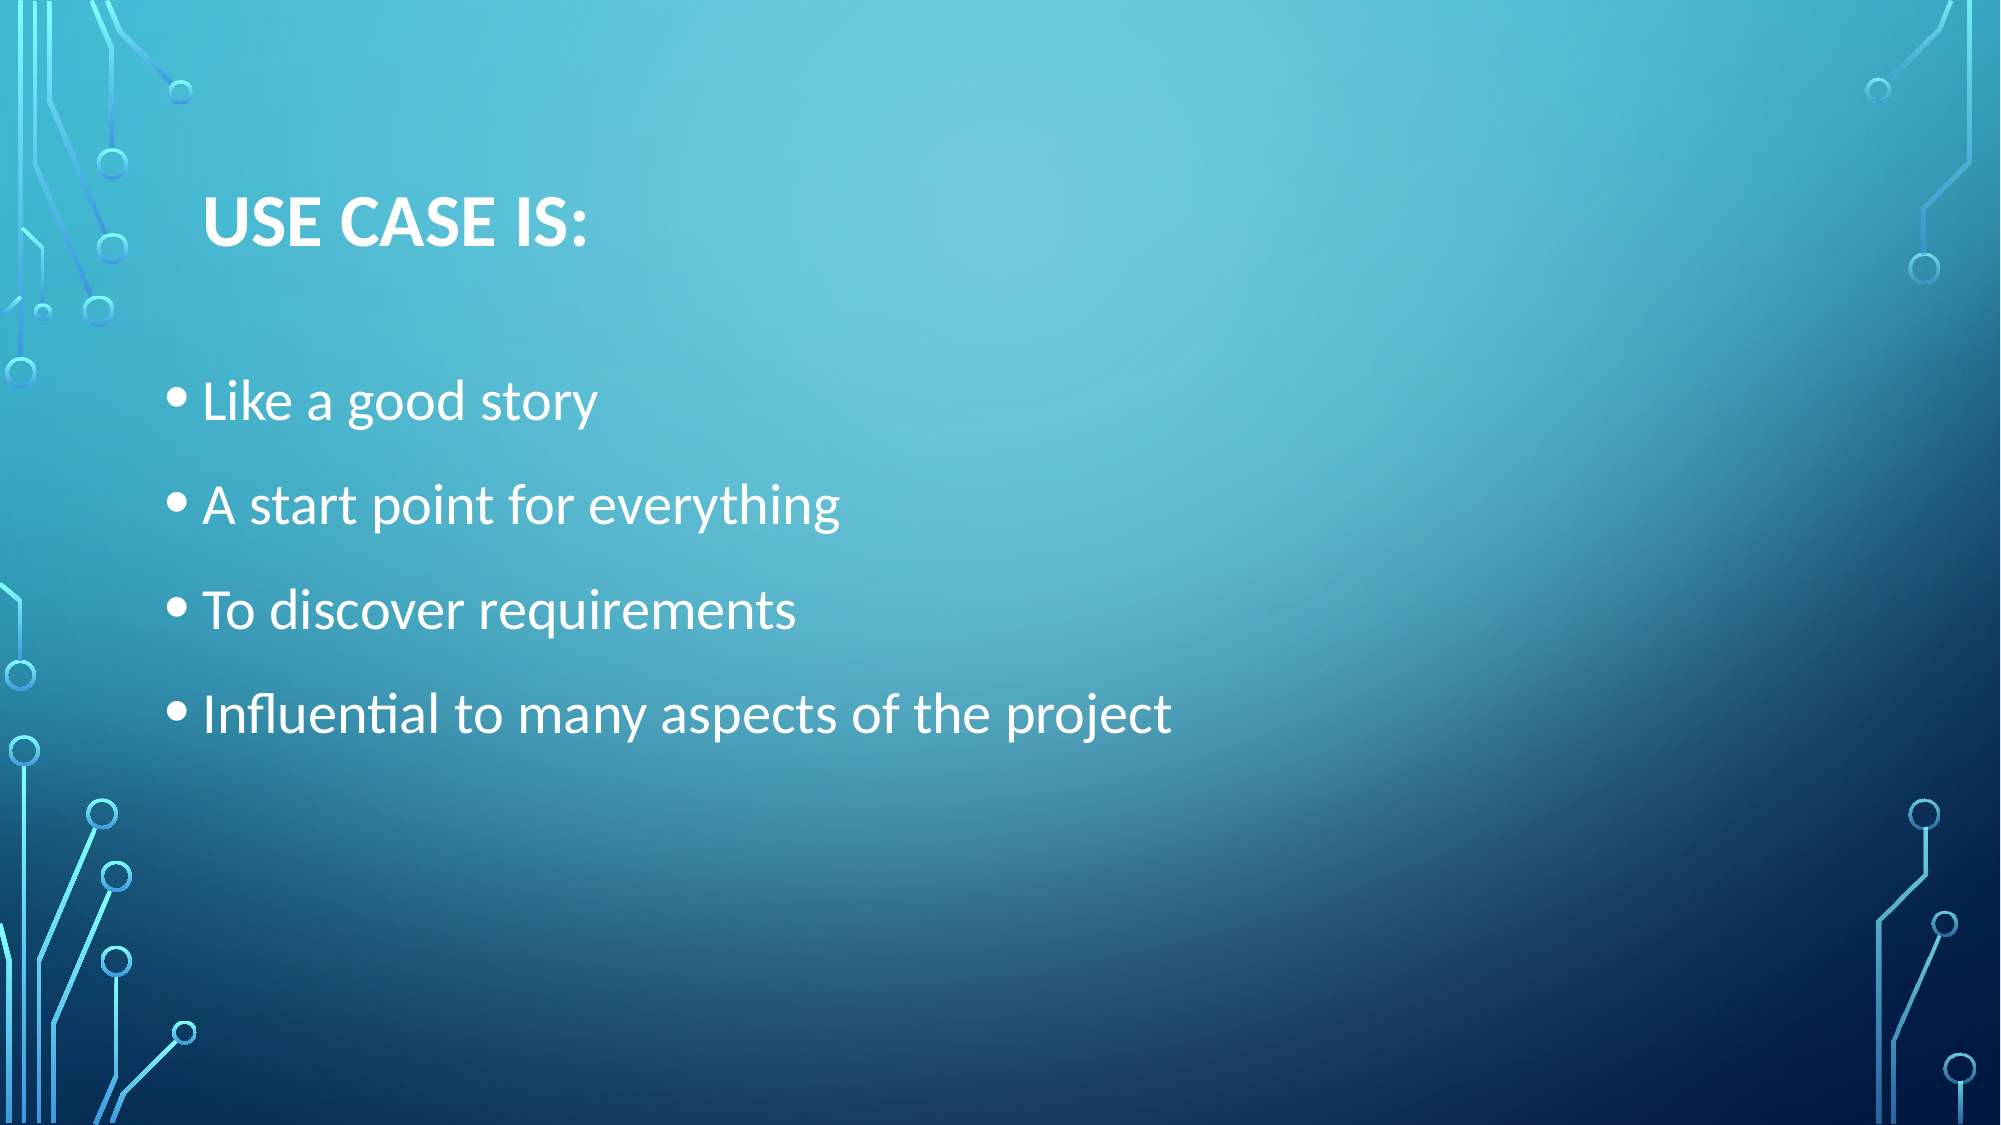

# Use case is:
Like a good story
A start point for everything
To discover requirements
Influential to many aspects of the project